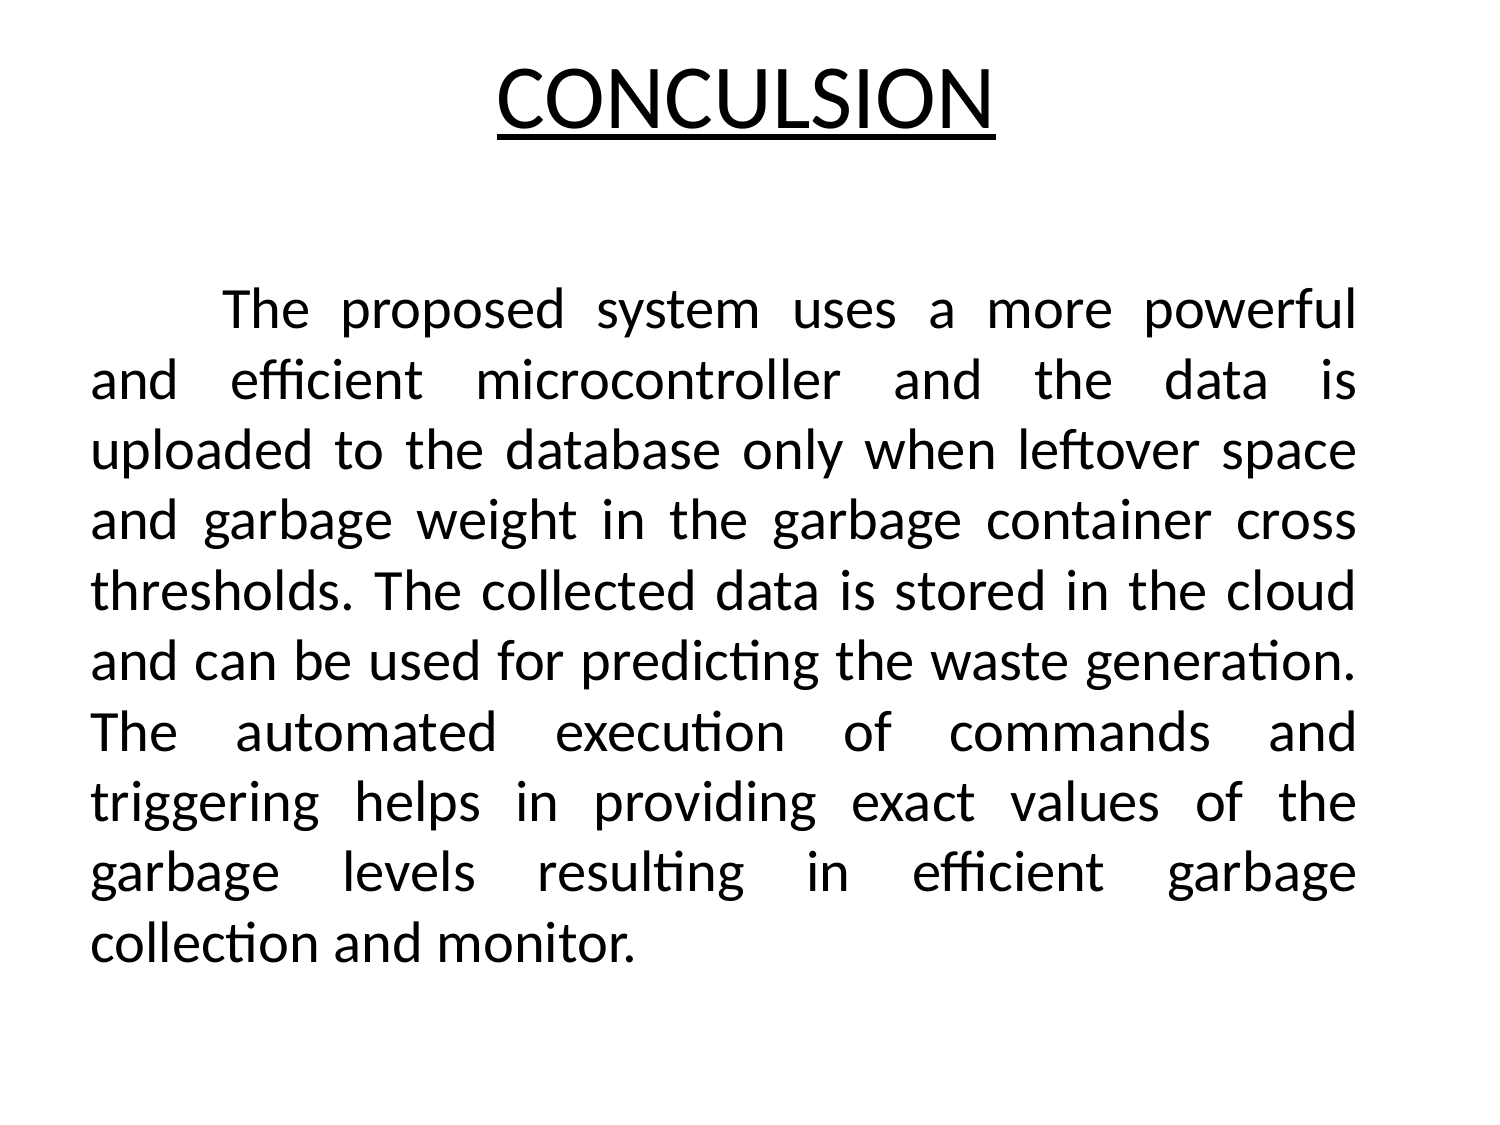

# CONCULSION
	The proposed system uses a more powerful and efficient microcontroller and the data is uploaded to the database only when leftover space and garbage weight in the garbage container cross thresholds. The collected data is stored in the cloud and can be used for predicting the waste generation. The automated execution of commands and triggering helps in providing exact values of the garbage levels resulting in efficient garbage collection and monitor.